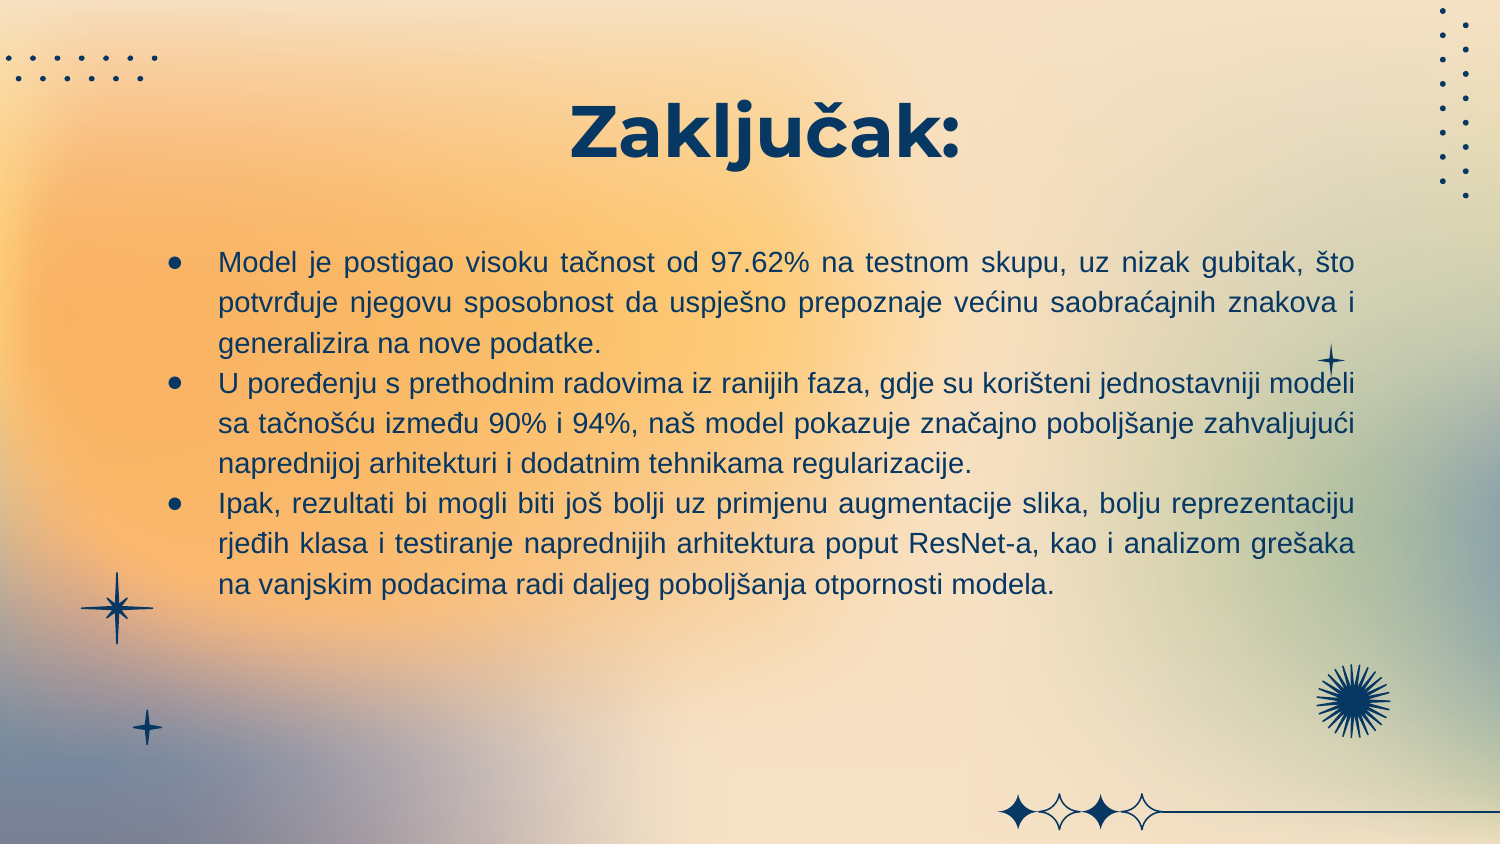

# Zaključak:

Model je postigao visoku tačnost od 97.62% na testnom skupu, uz nizak gubitak, što potvrđuje njegovu sposobnost da uspješno prepoznaje većinu saobraćajnih znakova i generalizira na nove podatke.
U poređenju s prethodnim radovima iz ranijih faza, gdje su korišteni jednostavniji modeli sa tačnošću između 90% i 94%, naš model pokazuje značajno poboljšanje zahvaljujući naprednijoj arhitekturi i dodatnim tehnikama regularizacije.
Ipak, rezultati bi mogli biti još bolji uz primjenu augmentacije slika, bolju reprezentaciju rjeđih klasa i testiranje naprednijih arhitektura poput ResNet-a, kao i analizom grešaka na vanjskim podacima radi daljeg poboljšanja otpornosti modela.